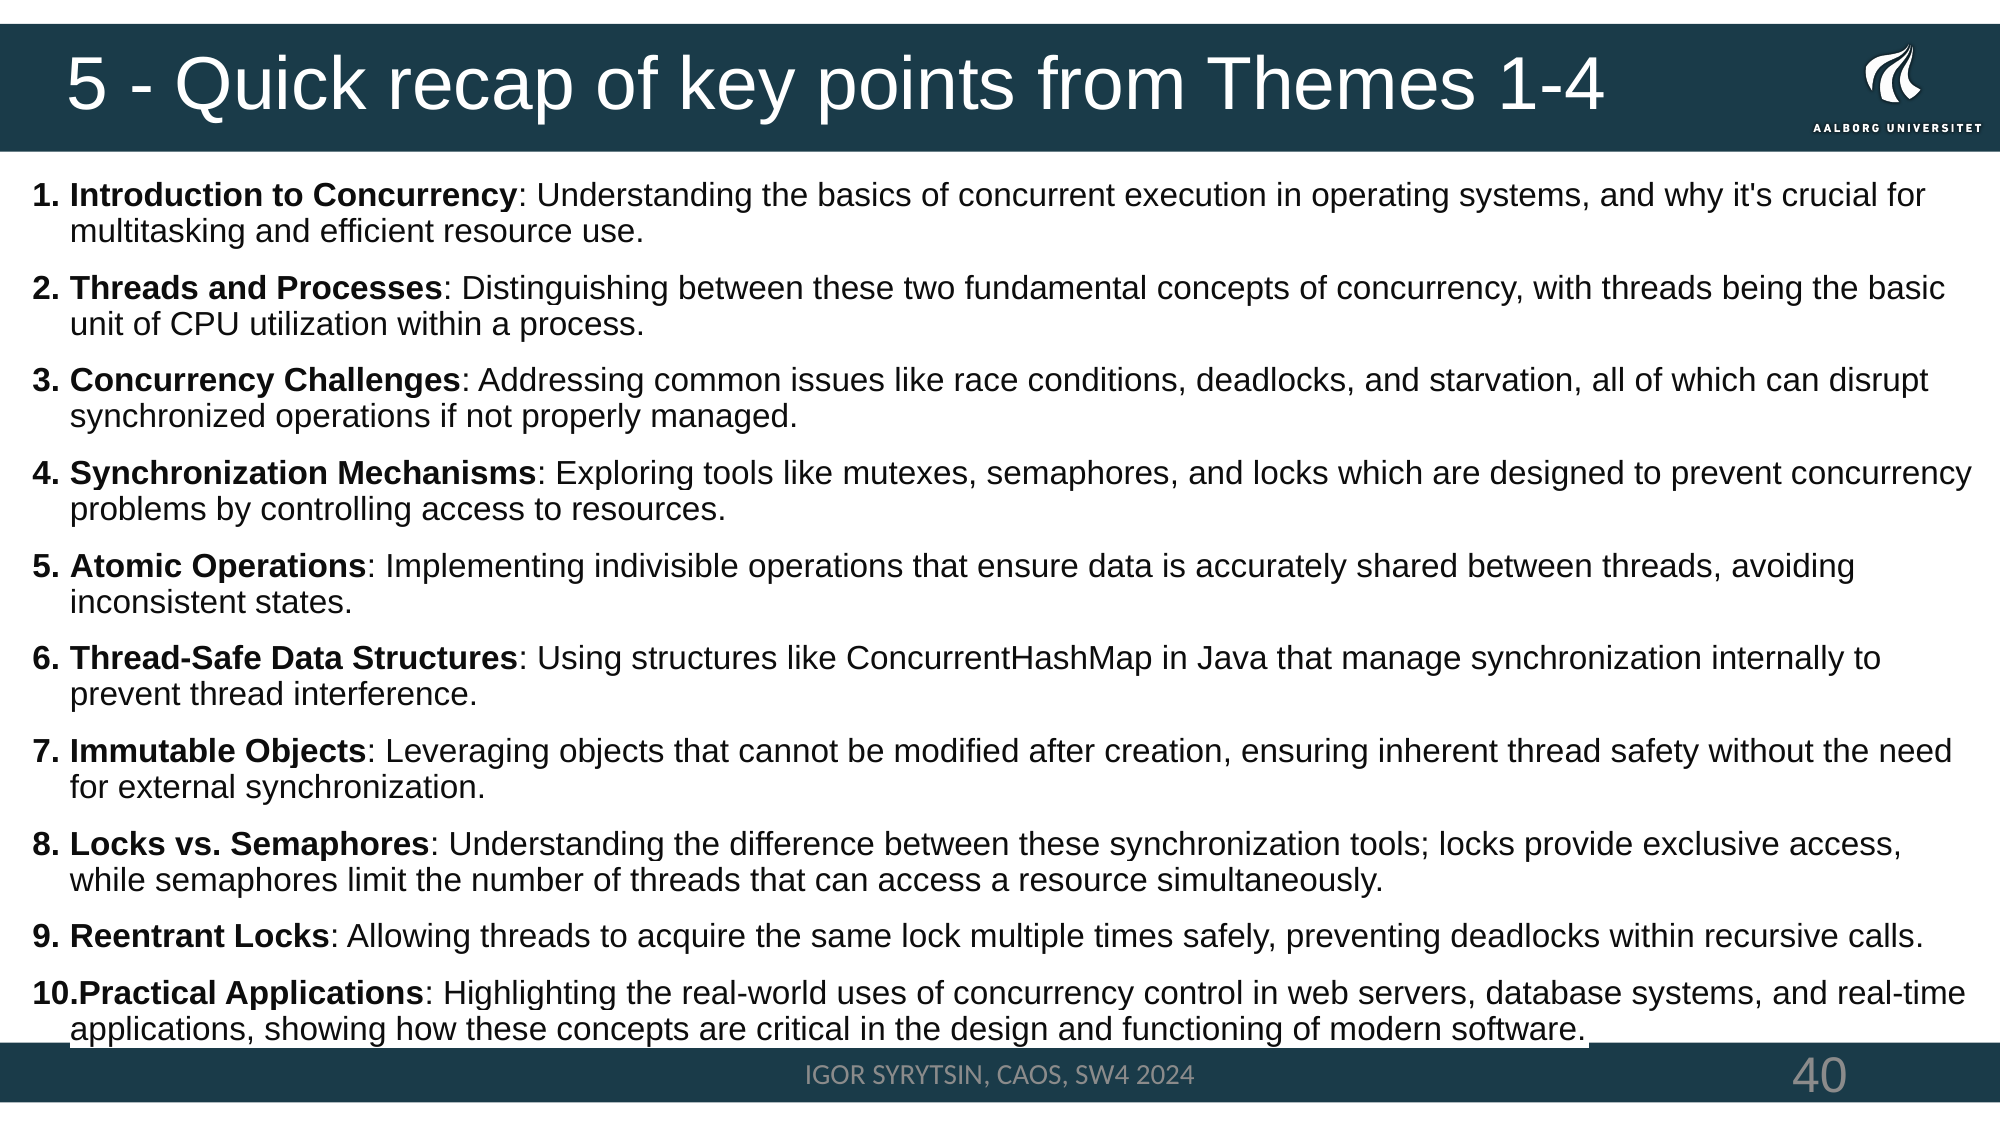

# 5 - Quick recap of key points from Themes 1-4
Introduction to Concurrency: Understanding the basics of concurrent execution in operating systems, and why it's crucial for multitasking and efficient resource use.
Threads and Processes: Distinguishing between these two fundamental concepts of concurrency, with threads being the basic unit of CPU utilization within a process.
Concurrency Challenges: Addressing common issues like race conditions, deadlocks, and starvation, all of which can disrupt synchronized operations if not properly managed.
Synchronization Mechanisms: Exploring tools like mutexes, semaphores, and locks which are designed to prevent concurrency problems by controlling access to resources.
Atomic Operations: Implementing indivisible operations that ensure data is accurately shared between threads, avoiding inconsistent states.
Thread-Safe Data Structures: Using structures like ConcurrentHashMap in Java that manage synchronization internally to prevent thread interference.
Immutable Objects: Leveraging objects that cannot be modified after creation, ensuring inherent thread safety without the need for external synchronization.
Locks vs. Semaphores: Understanding the difference between these synchronization tools; locks provide exclusive access, while semaphores limit the number of threads that can access a resource simultaneously.
Reentrant Locks: Allowing threads to acquire the same lock multiple times safely, preventing deadlocks within recursive calls.
Practical Applications: Highlighting the real-world uses of concurrency control in web servers, database systems, and real-time applications, showing how these concepts are critical in the design and functioning of modern software.

IGOR SYRYTSIN, CAOS, SW4 2024